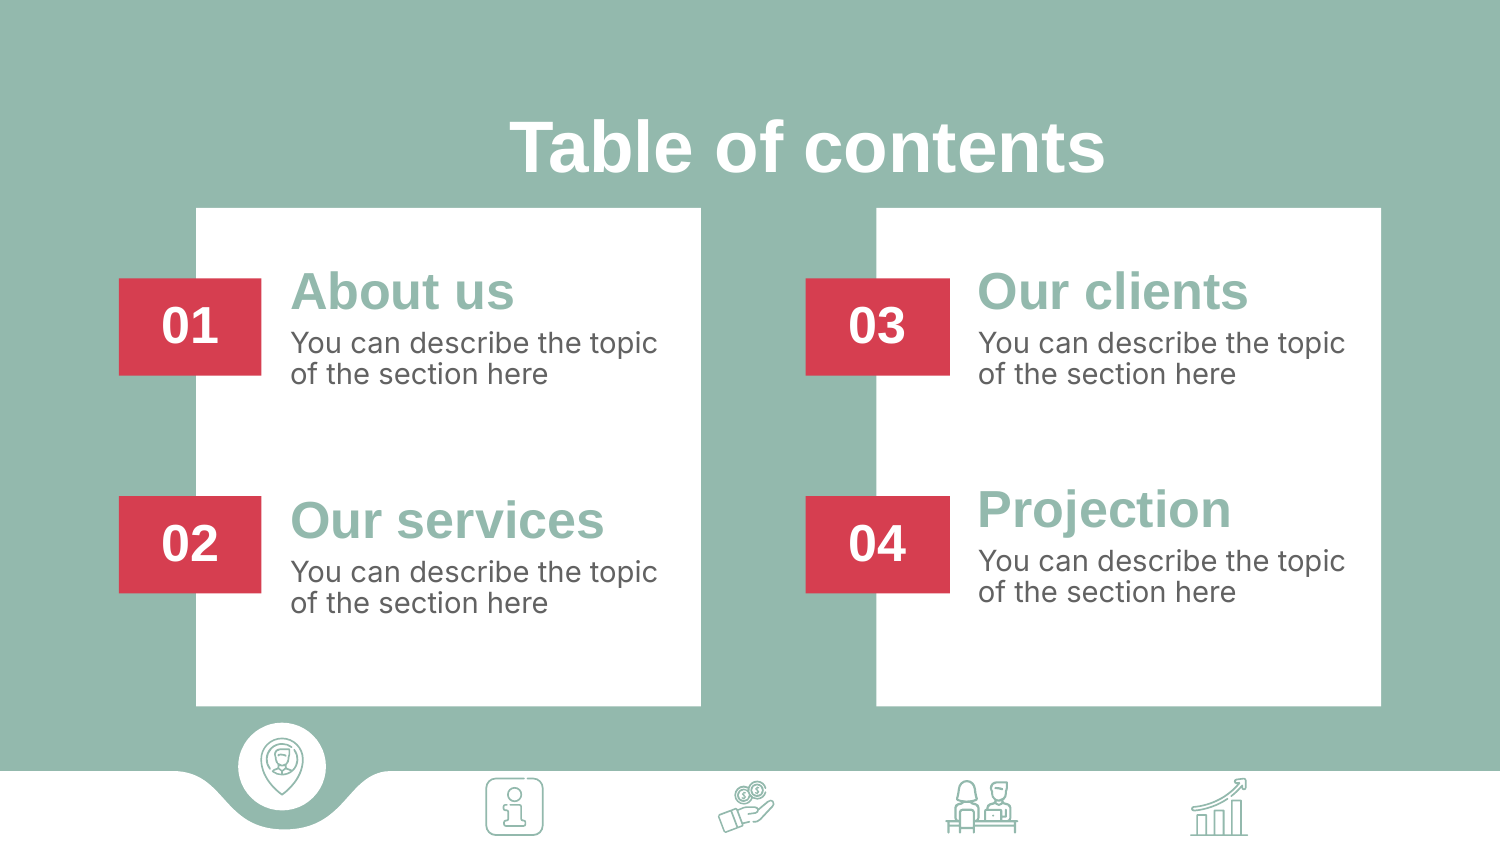

# Table of contents

About us
Our clients
01
03
You can describe the topic of the section here
You can describe the topic of the section here
Projection
Our services
02
04
You can describe the topic of the section here
You can describe the topic of the section here

a